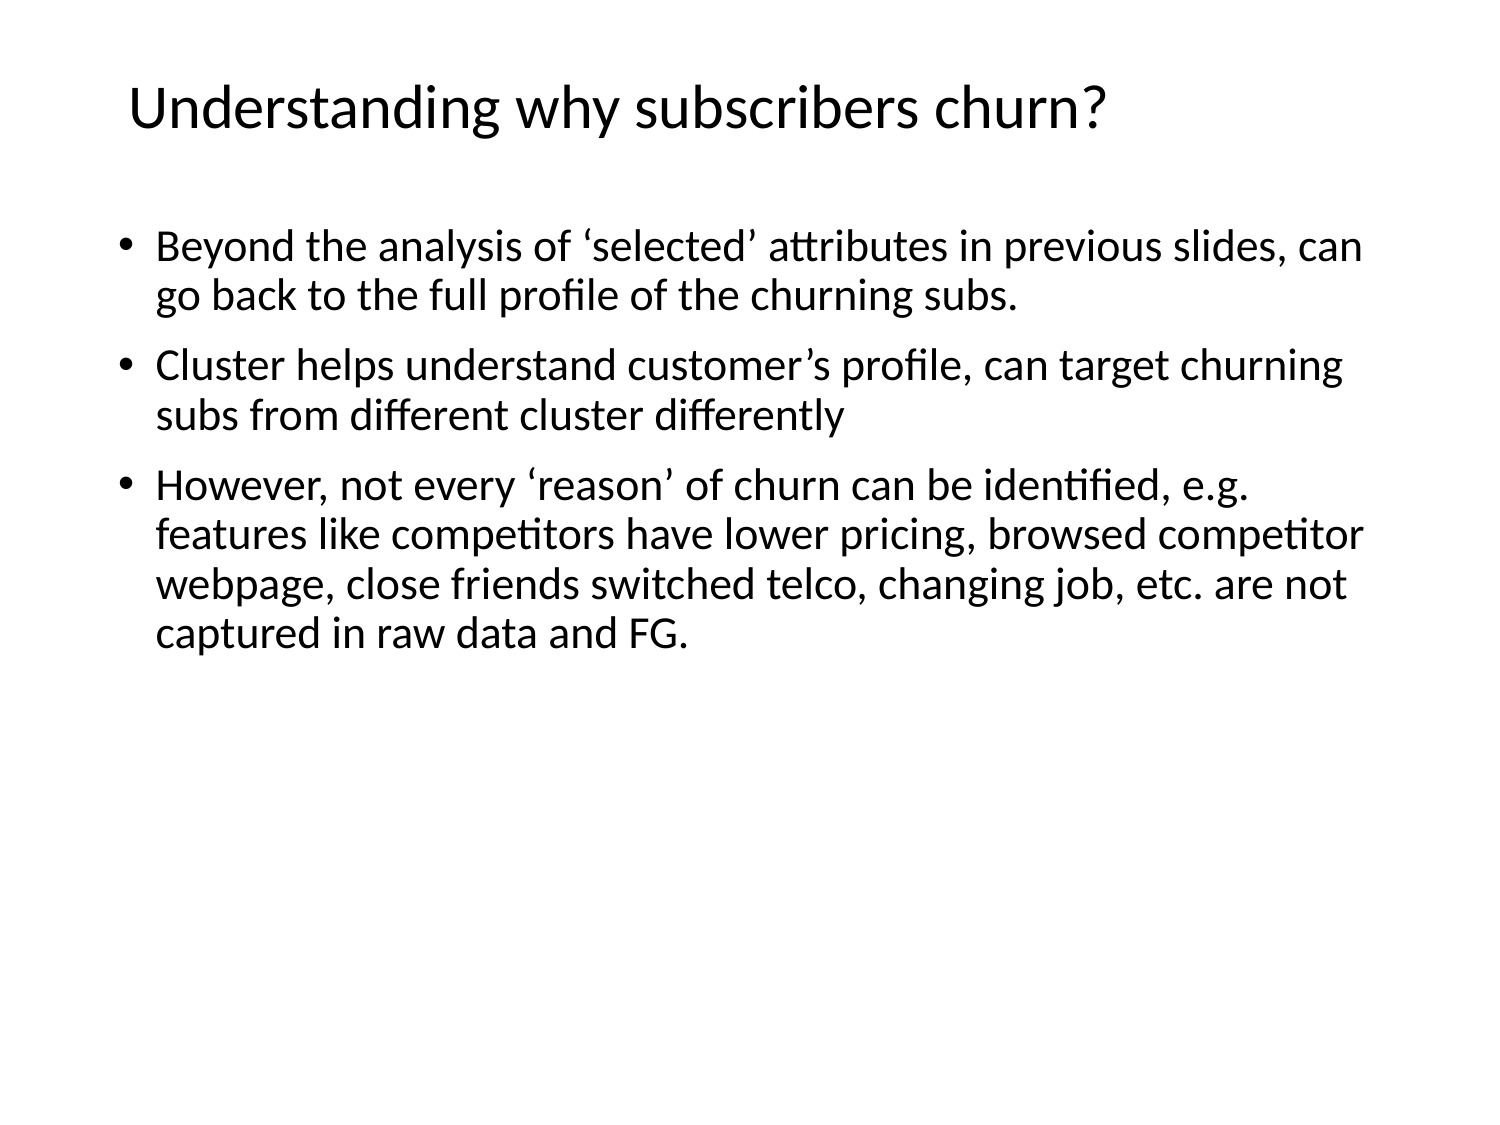

Understanding why subscribers churn?
Beyond the analysis of ‘selected’ attributes in previous slides, can go back to the full profile of the churning subs.
Cluster helps understand customer’s profile, can target churning subs from different cluster differently
However, not every ‘reason’ of churn can be identified, e.g. features like competitors have lower pricing, browsed competitor webpage, close friends switched telco, changing job, etc. are not captured in raw data and FG.